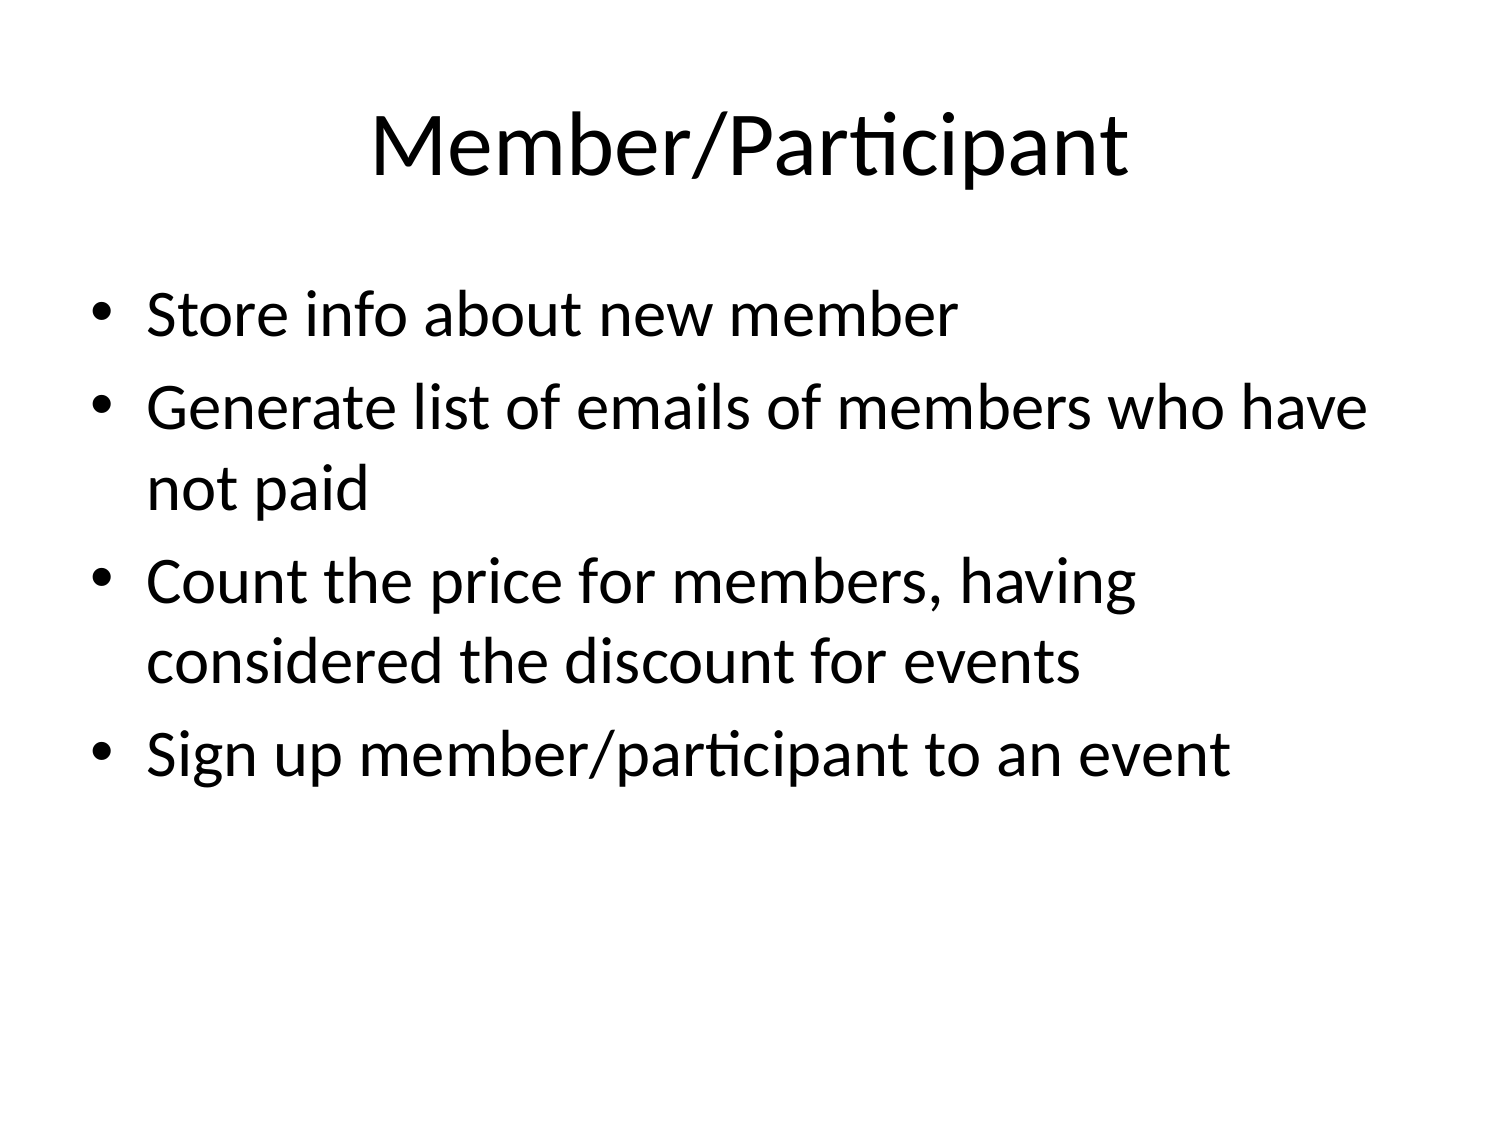

# Member/Participant
Store info about new member
Generate list of emails of members who have not paid
Count the price for members, having considered the discount for events
Sign up member/participant to an event